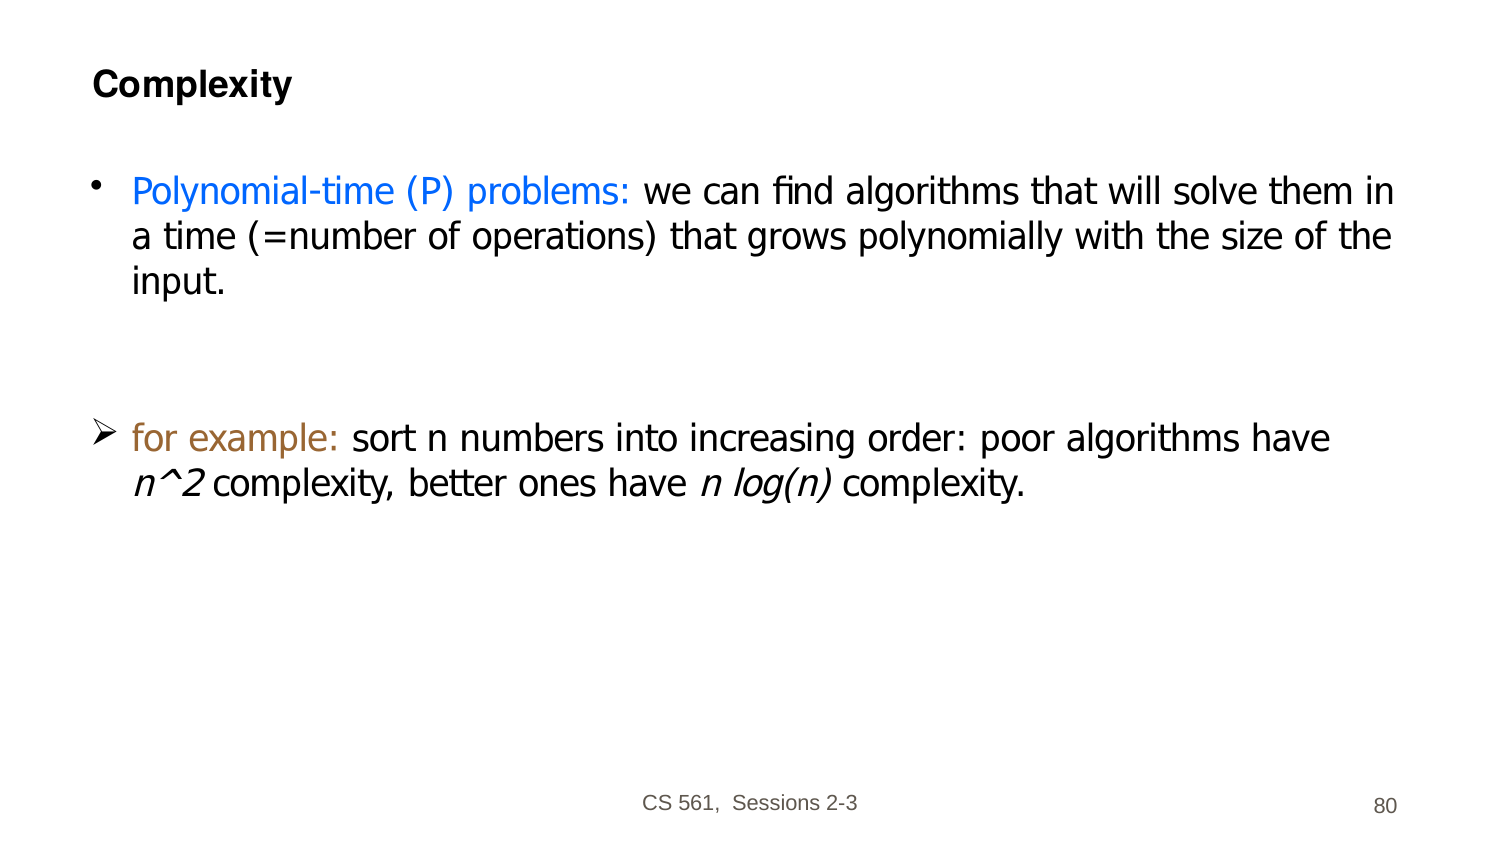

# Complexity
Polynomial-time (P) problems: we can find algorithms that will solve them in a time (=number of operations) that grows polynomially with the size of the input.

for example: sort n numbers into increasing order: poor algorithms have n^2 complexity, better ones have n log(n) complexity.

CS 561,  Sessions 2-3
80